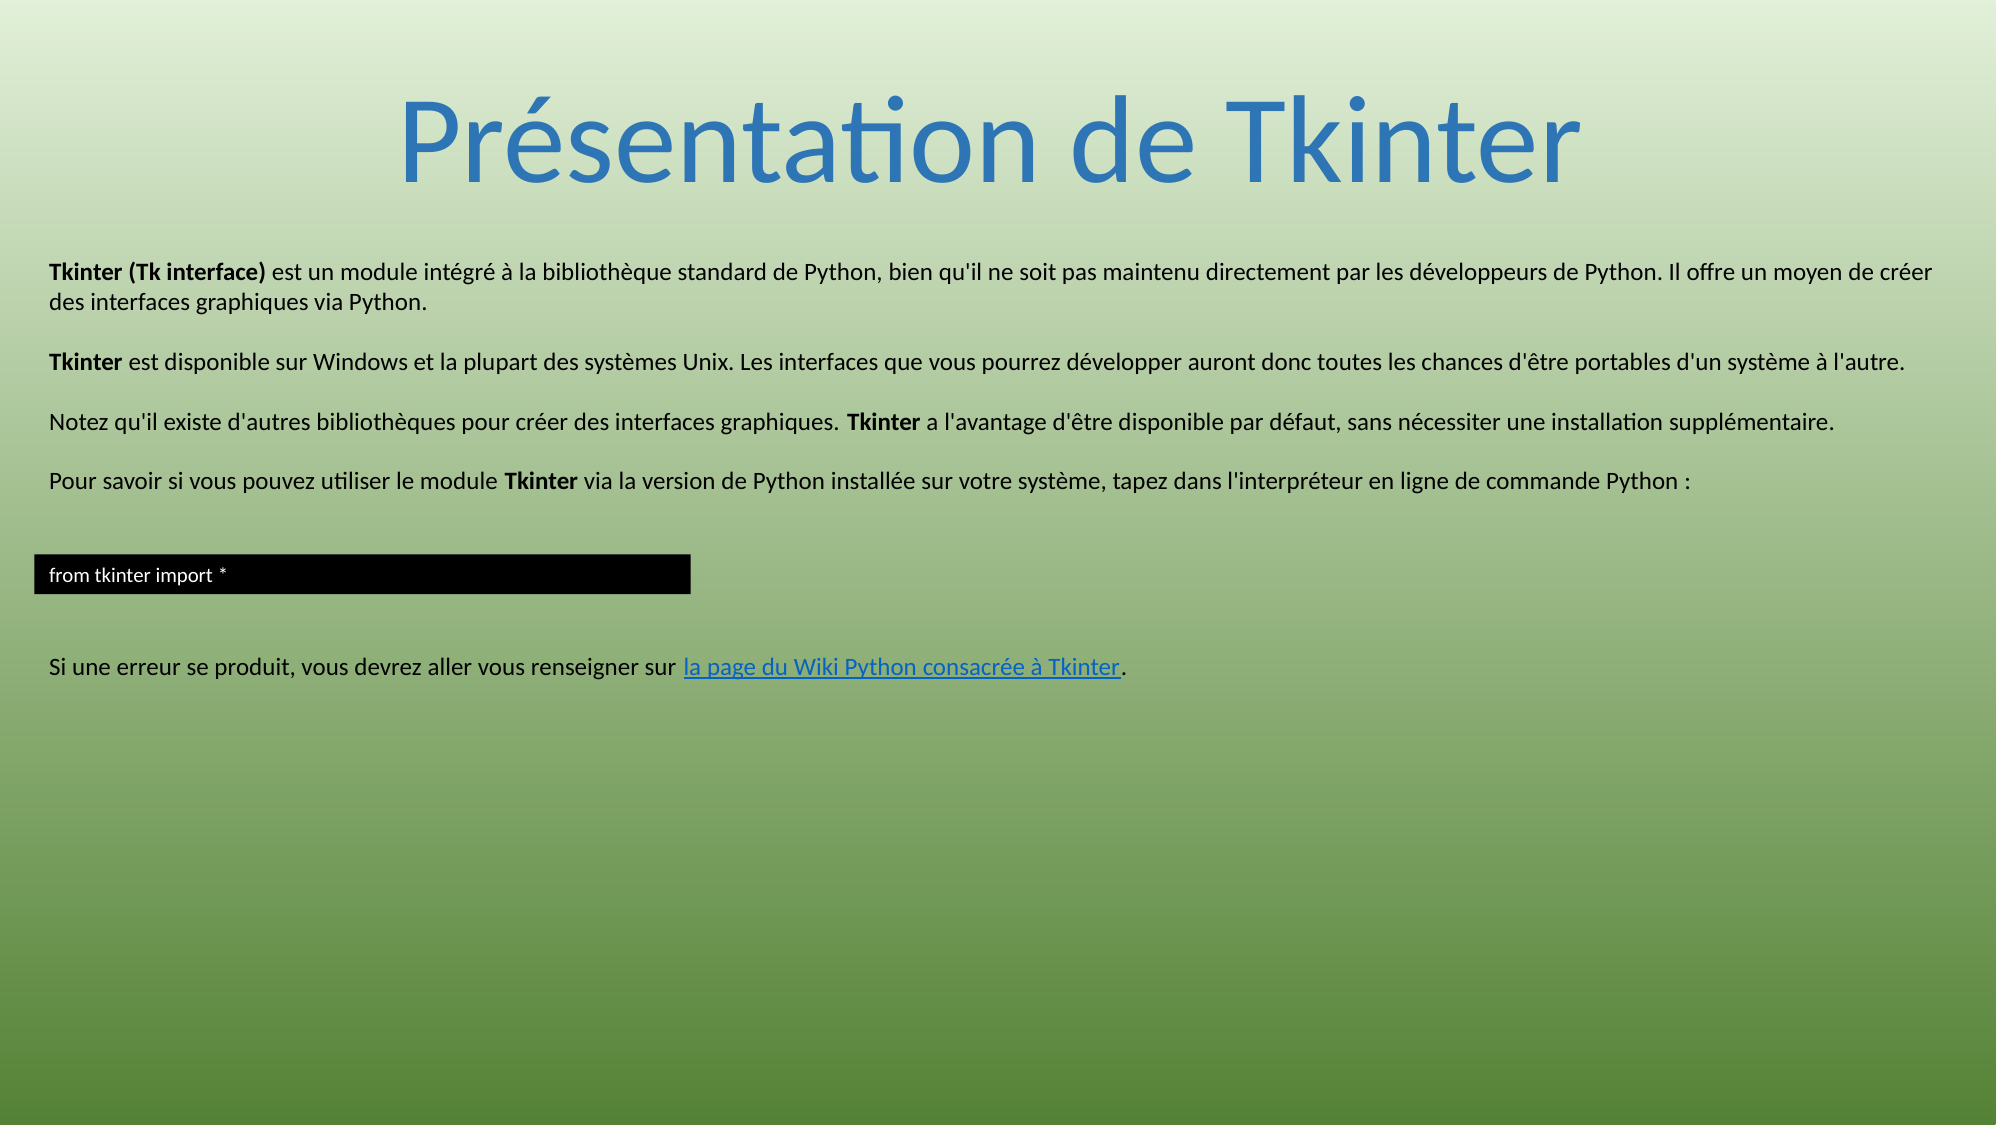

# Présentation de Tkinter
Tkinter (Tk interface) est un module intégré à la bibliothèque standard de Python, bien qu'il ne soit pas maintenu directement par les développeurs de Python. Il offre un moyen de créer des interfaces graphiques via Python.

Tkinter est disponible sur Windows et la plupart des systèmes Unix. Les interfaces que vous pourrez développer auront donc toutes les chances d'être portables d'un système à l'autre.

Notez qu'il existe d'autres bibliothèques pour créer des interfaces graphiques. Tkinter a l'avantage d'être disponible par défaut, sans nécessiter une installation supplémentaire.

Pour savoir si vous pouvez utiliser le module Tkinter via la version de Python installée sur votre système, tapez dans l'interpréteur en ligne de commande Python :
from tkinter import *
Si une erreur se produit, vous devrez aller vous renseigner sur la page du Wiki Python consacrée à Tkinter.

571